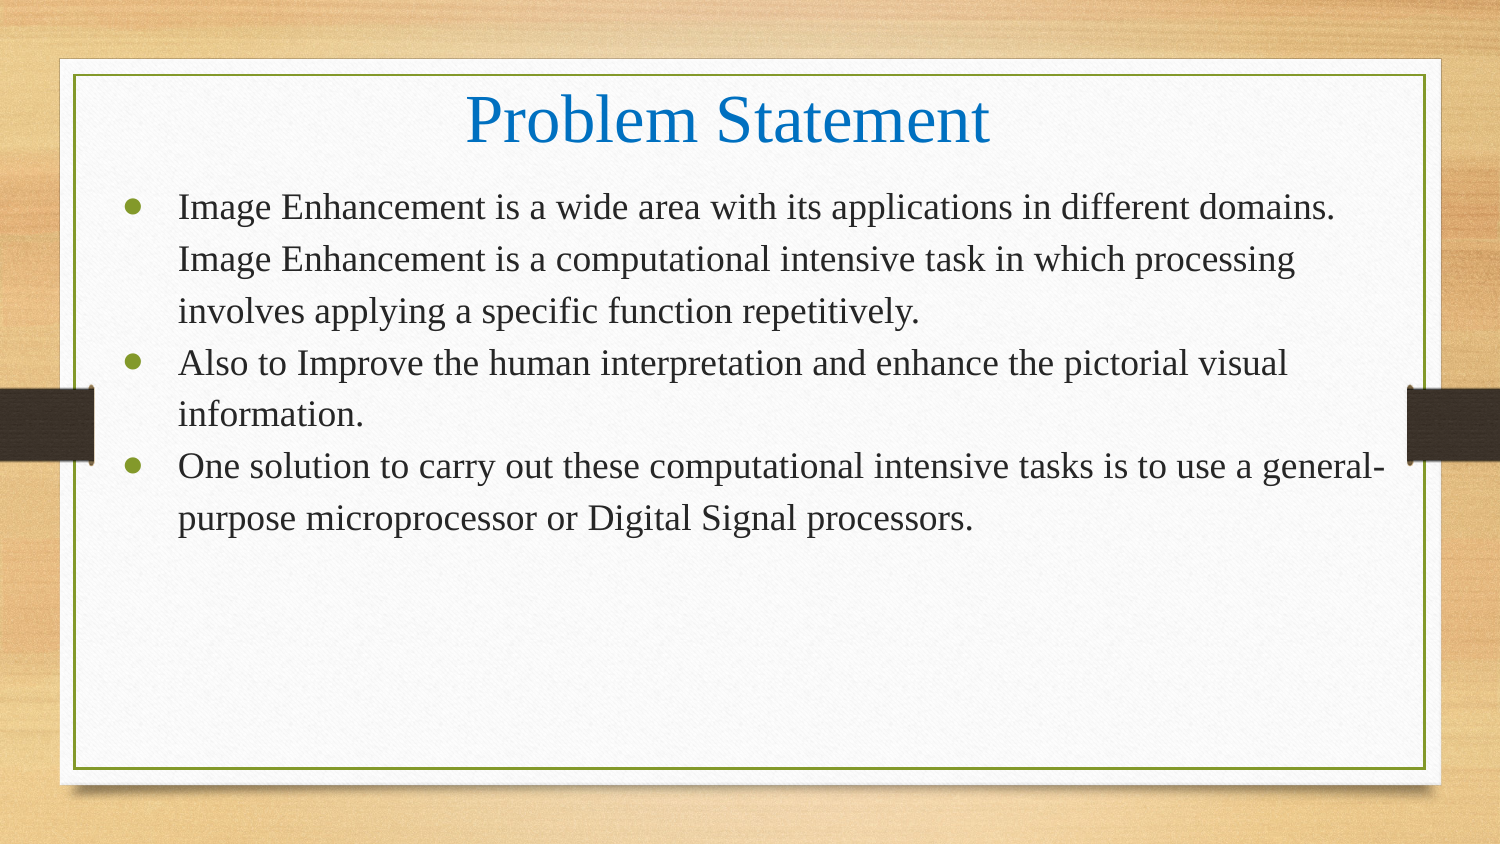

# Problem Statement
Image Enhancement is a wide area with its applications in different domains. Image Enhancement is a computational intensive task in which processing involves applying a specific function repetitively.
Also to Improve the human interpretation and enhance the pictorial visual information.
One solution to carry out these computational intensive tasks is to use a general-purpose microprocessor or Digital Signal processors.